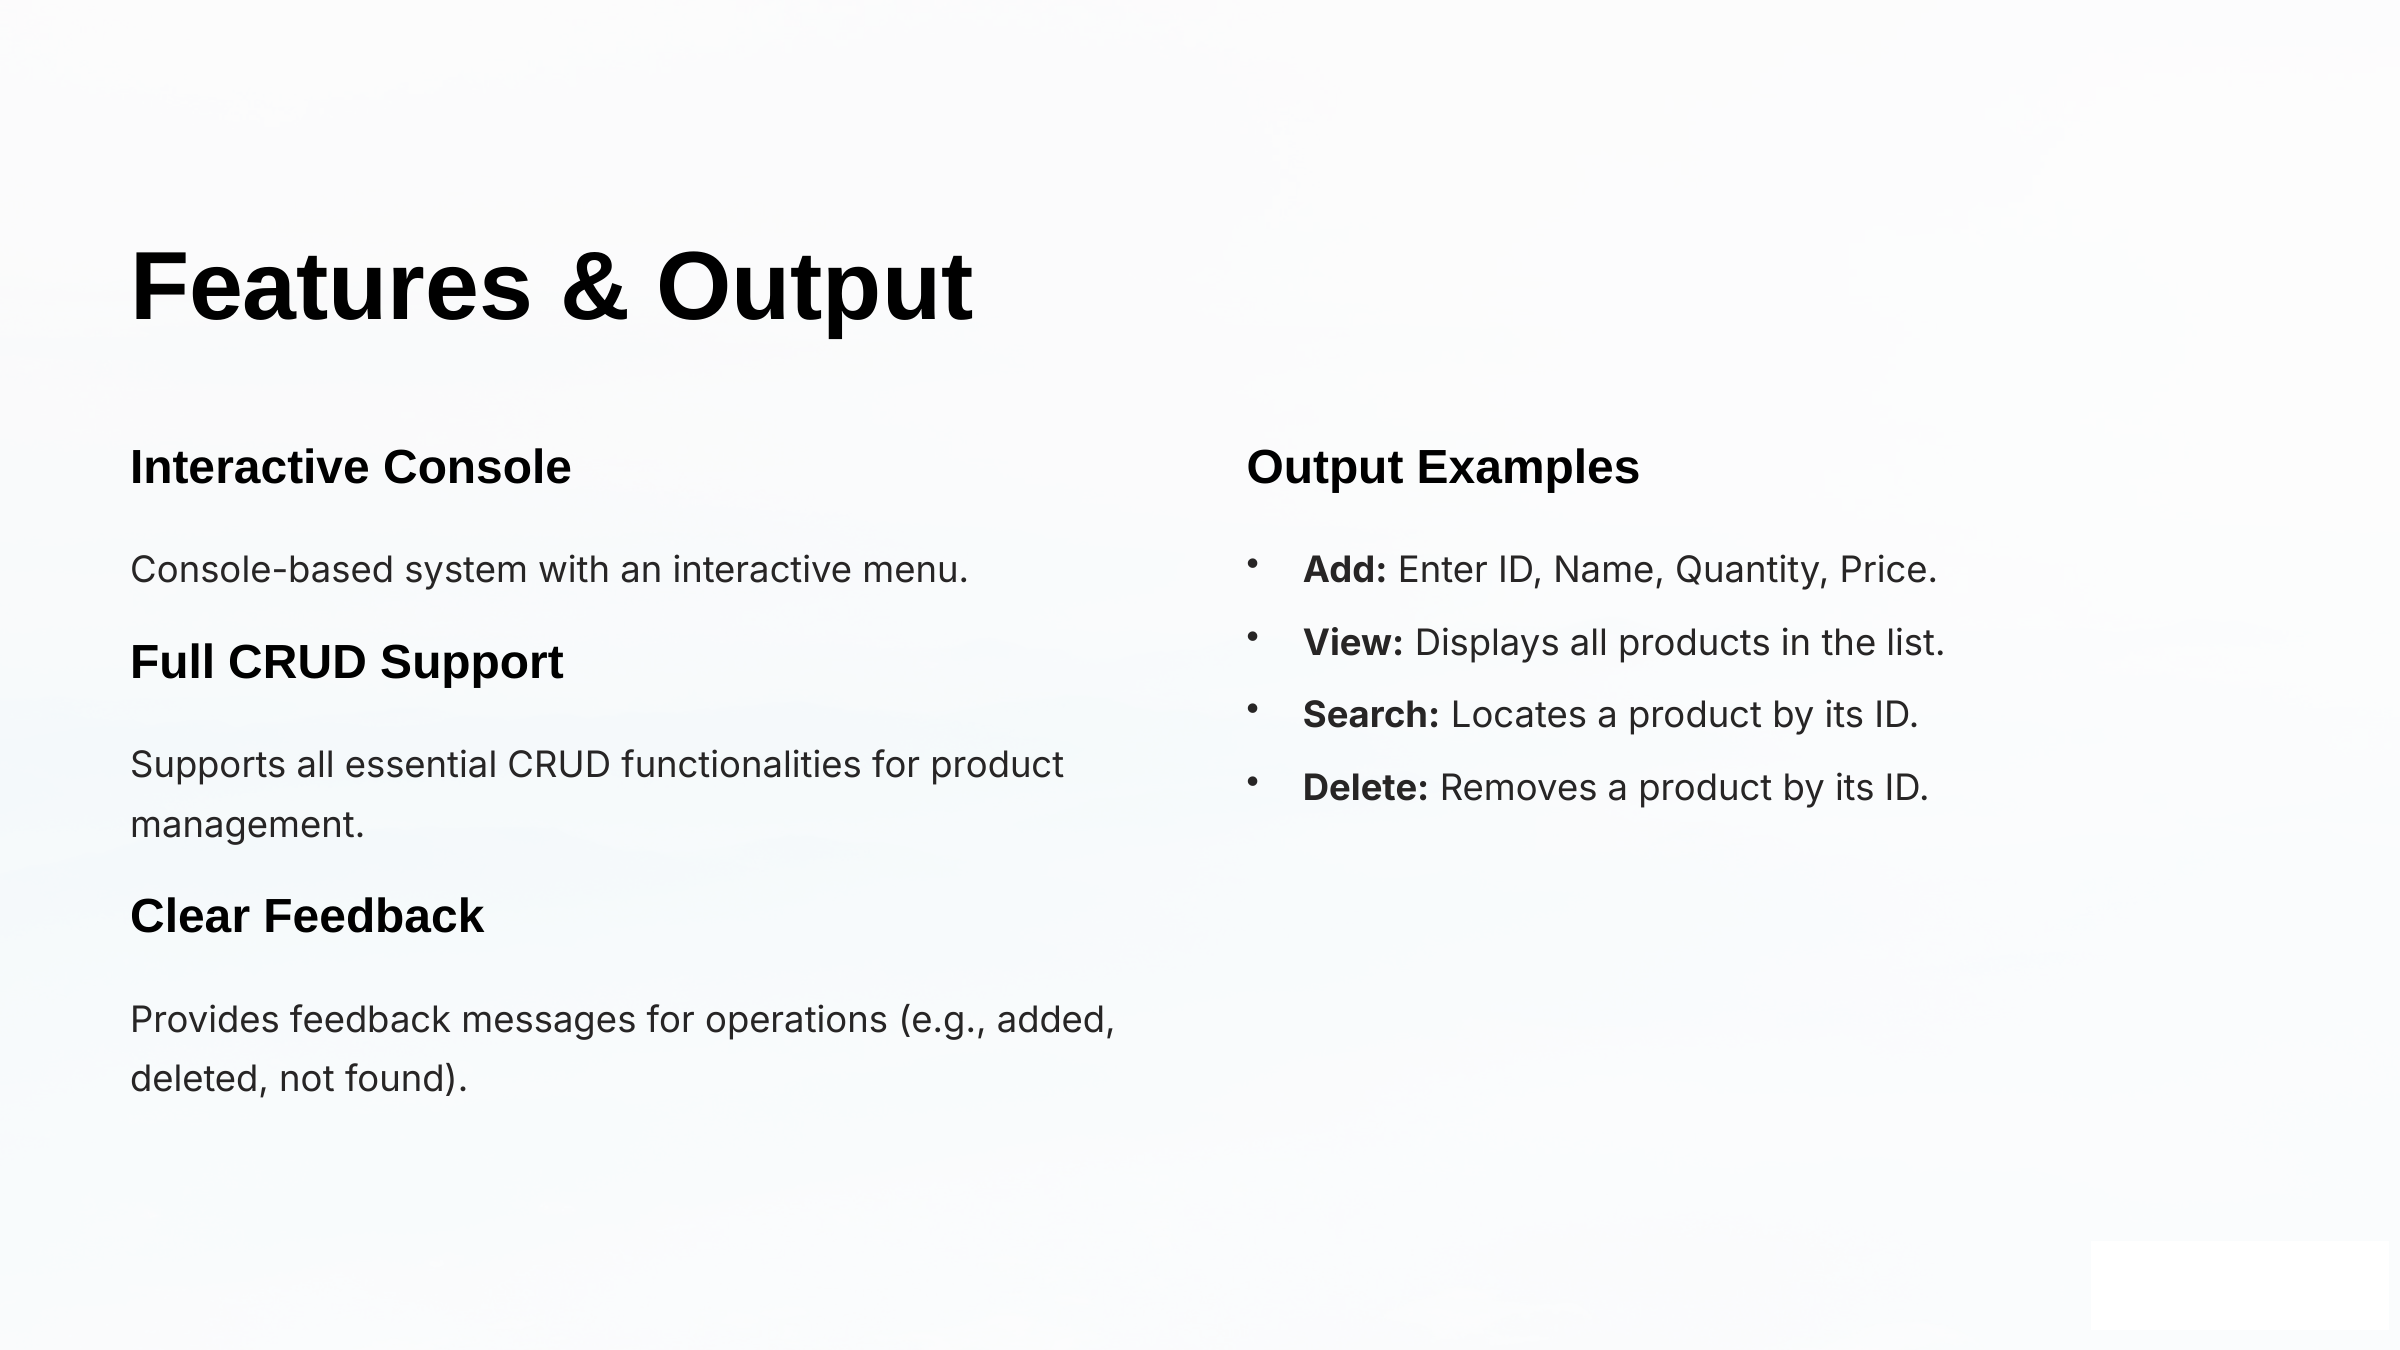

Features & Output
Interactive Console
Output Examples
Console-based system with an interactive menu.
Add: Enter ID, Name, Quantity, Price.
View: Displays all products in the list.
Full CRUD Support
Search: Locates a product by its ID.
Supports all essential CRUD functionalities for product management.
Delete: Removes a product by its ID.
Clear Feedback
Provides feedback messages for operations (e.g., added, deleted, not found).